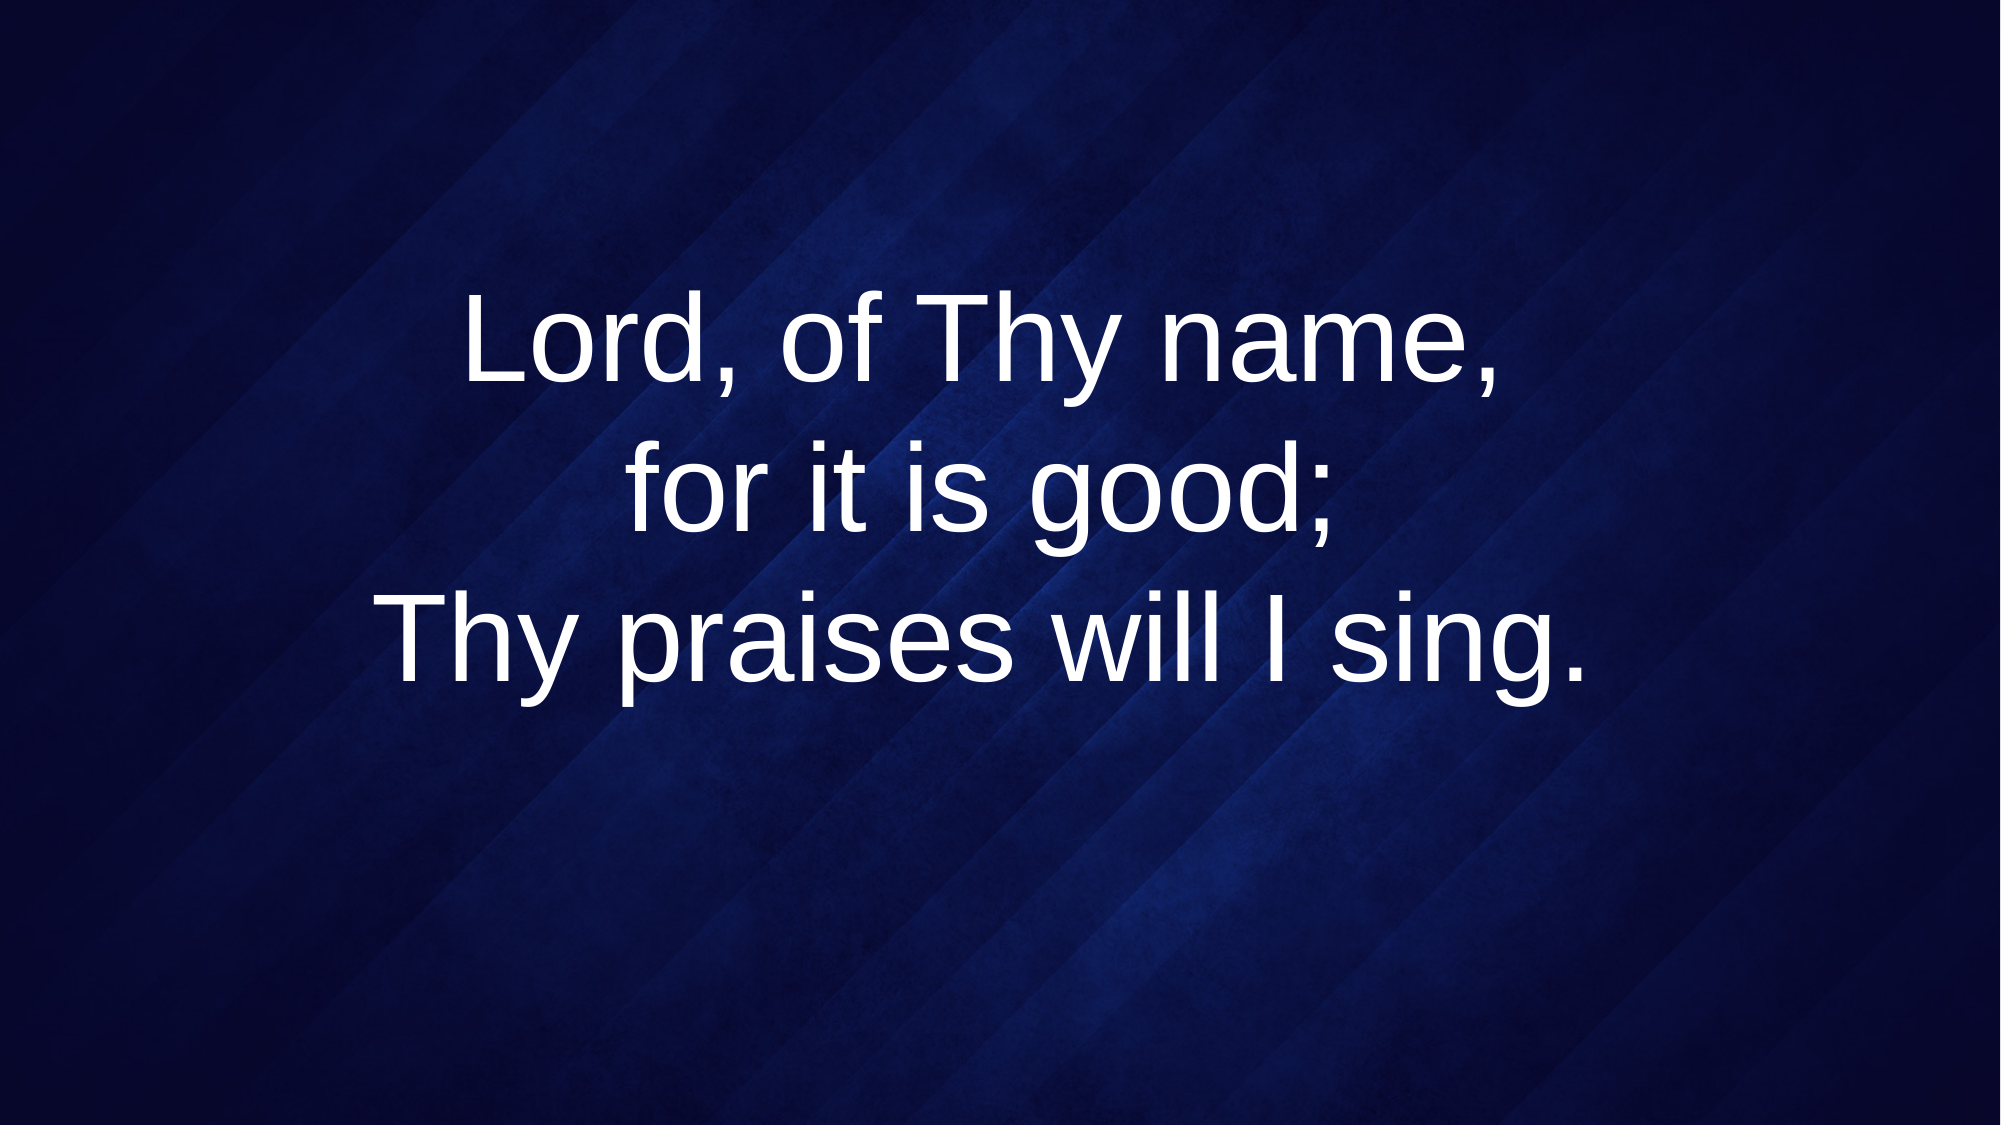

# Lord, of Thy name, for it is good; Thy praises will I sing.